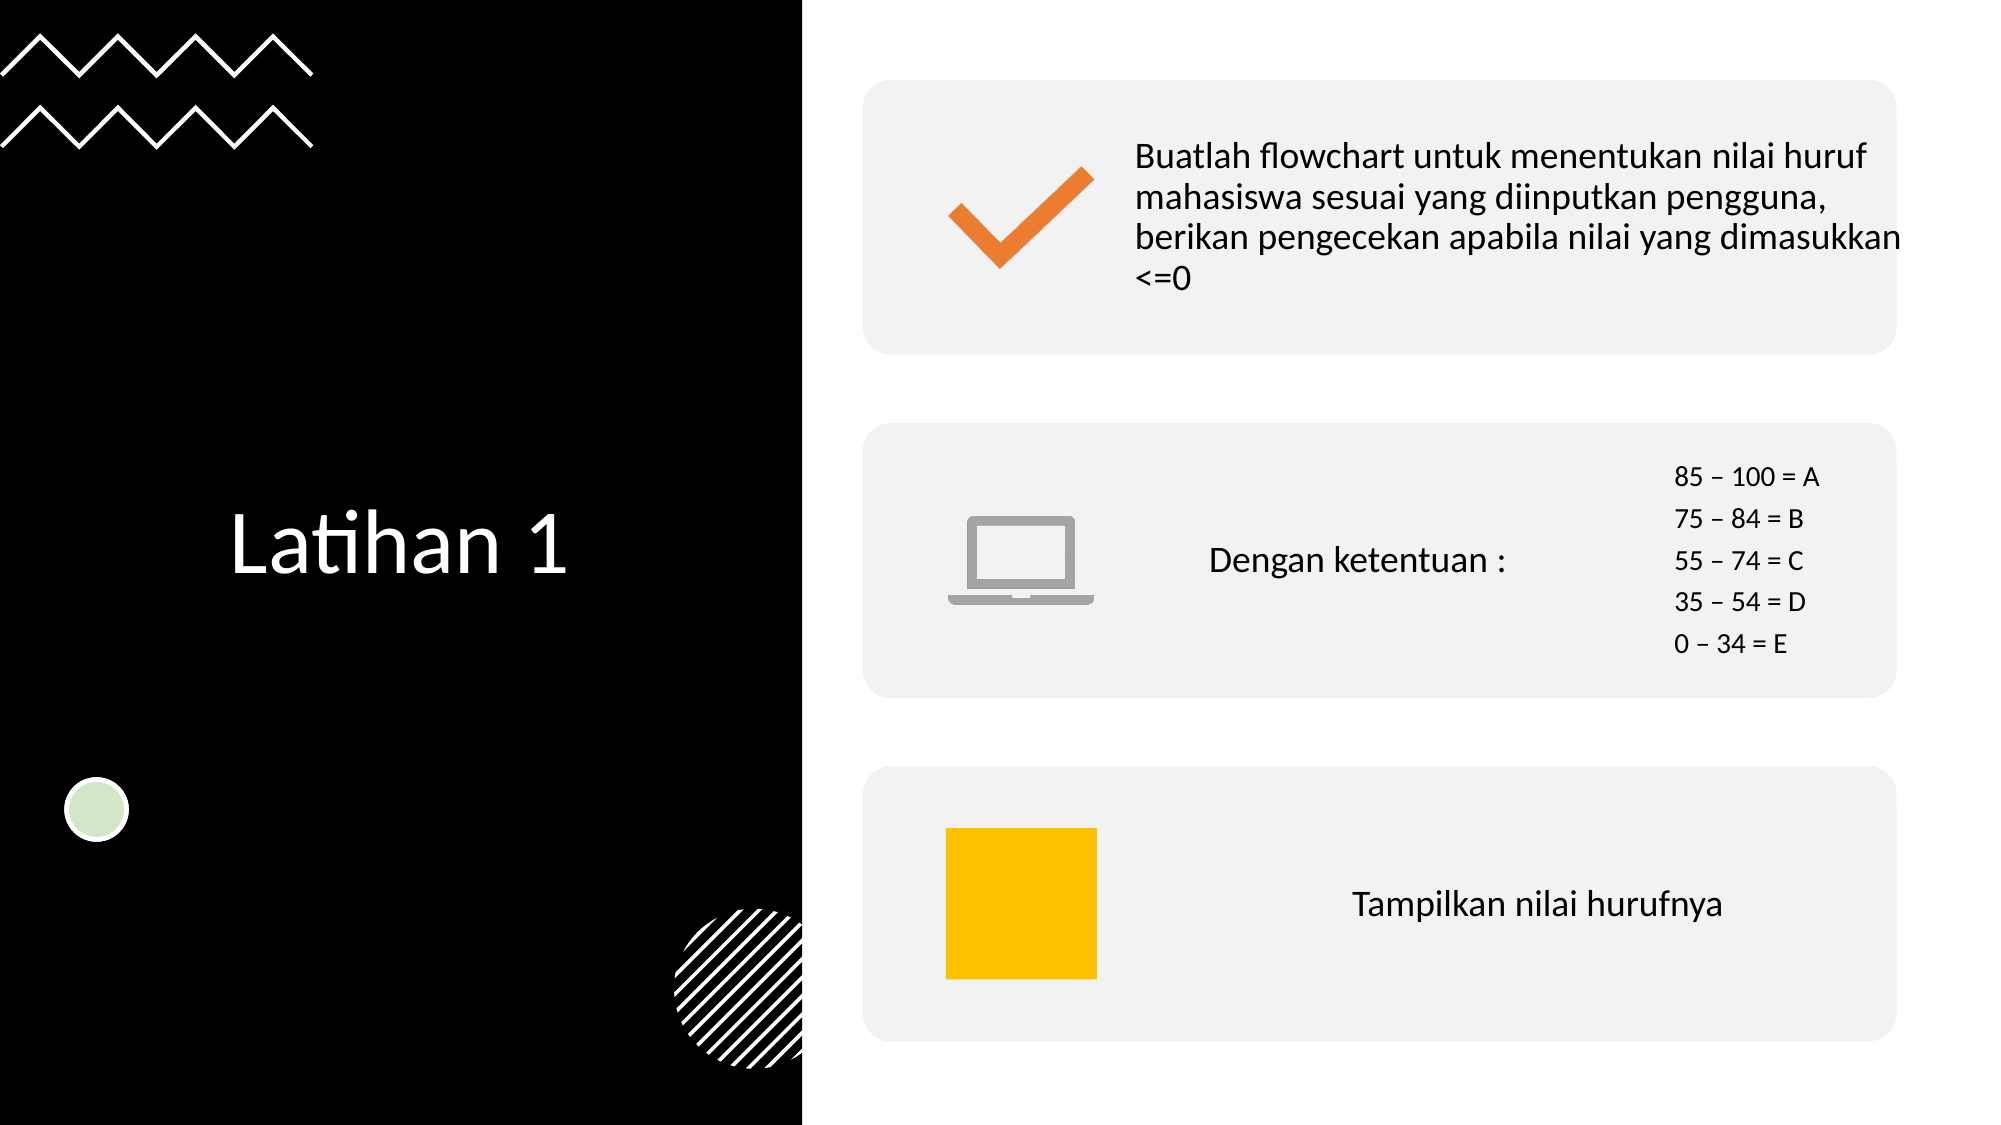

Buatlah flowchart untuk menentukan nilai huruf mahasiswa sesuai yang diinputkan pengguna, berikan pengecekan apabila nilai yang dimasukkan <=0
Dengan ketentuan :
85 – 100 = A
75 – 84 = B
55 – 74 = C
35 – 54 = D
0 – 34 = E
Tampilkan nilai hurufnya
# Latihan 1